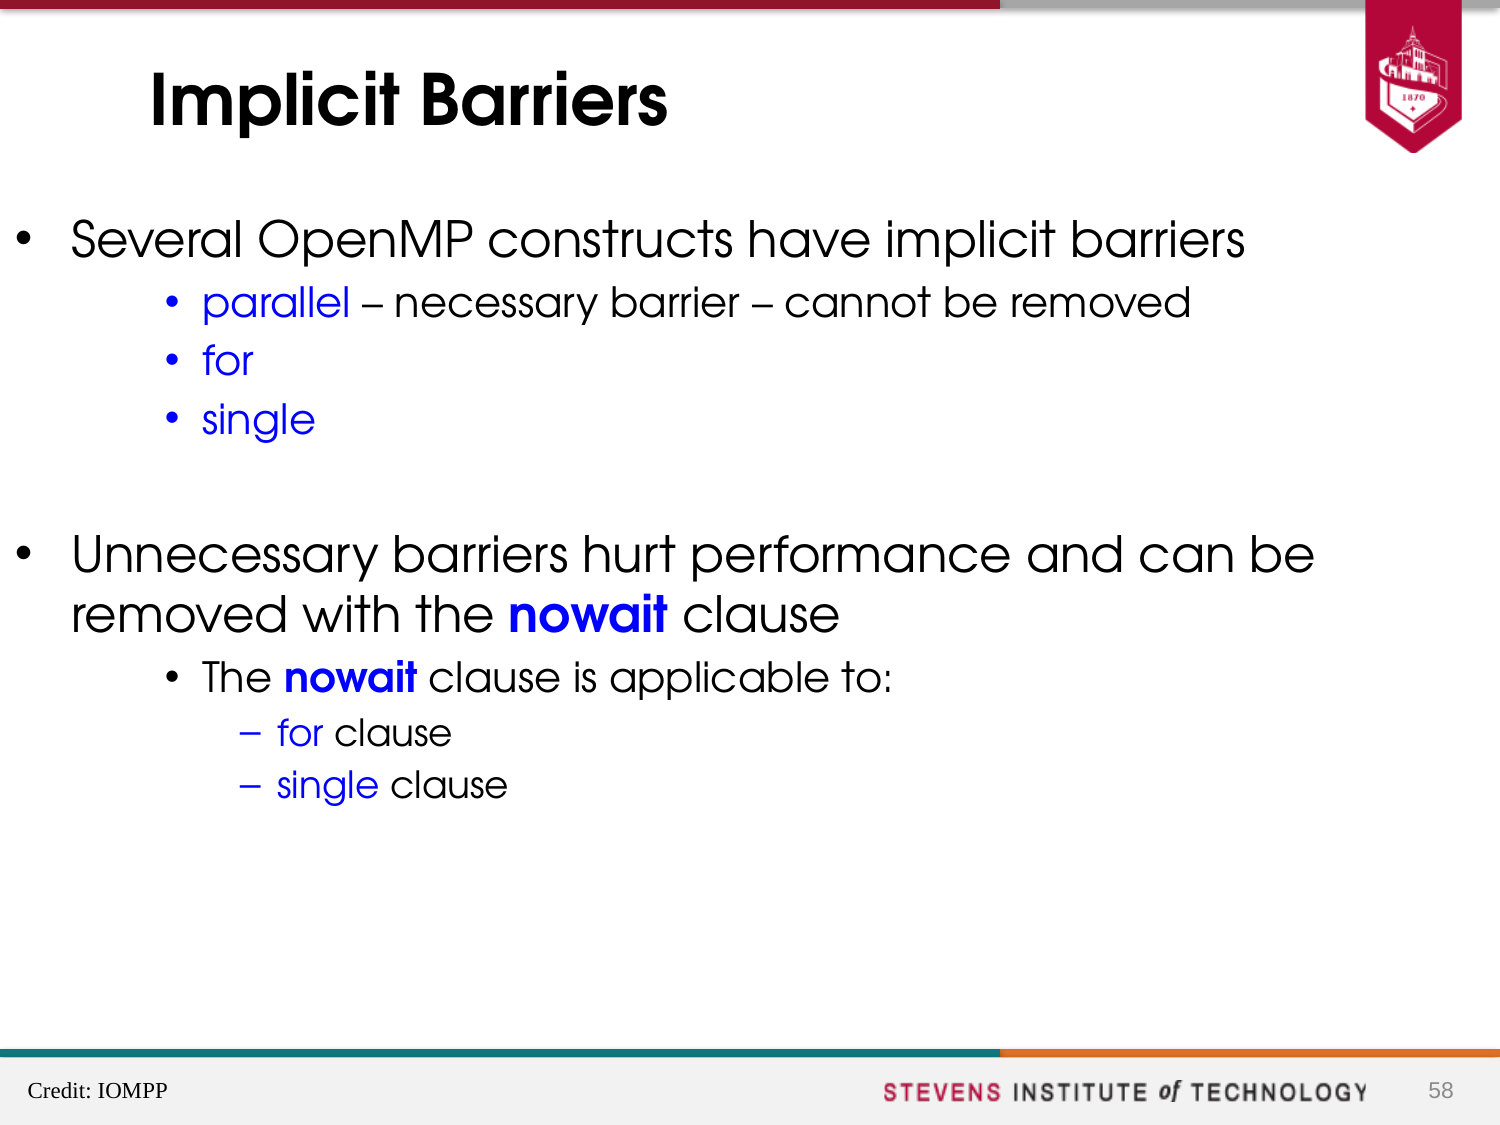

# Implicit Barriers
Several OpenMP constructs have implicit barriers
parallel – necessary barrier – cannot be removed
for
single

Unnecessary barriers hurt performance and can be removed with the nowait clause
The nowait clause is applicable to:
for clause
single clause
58
Credit: IOMPP